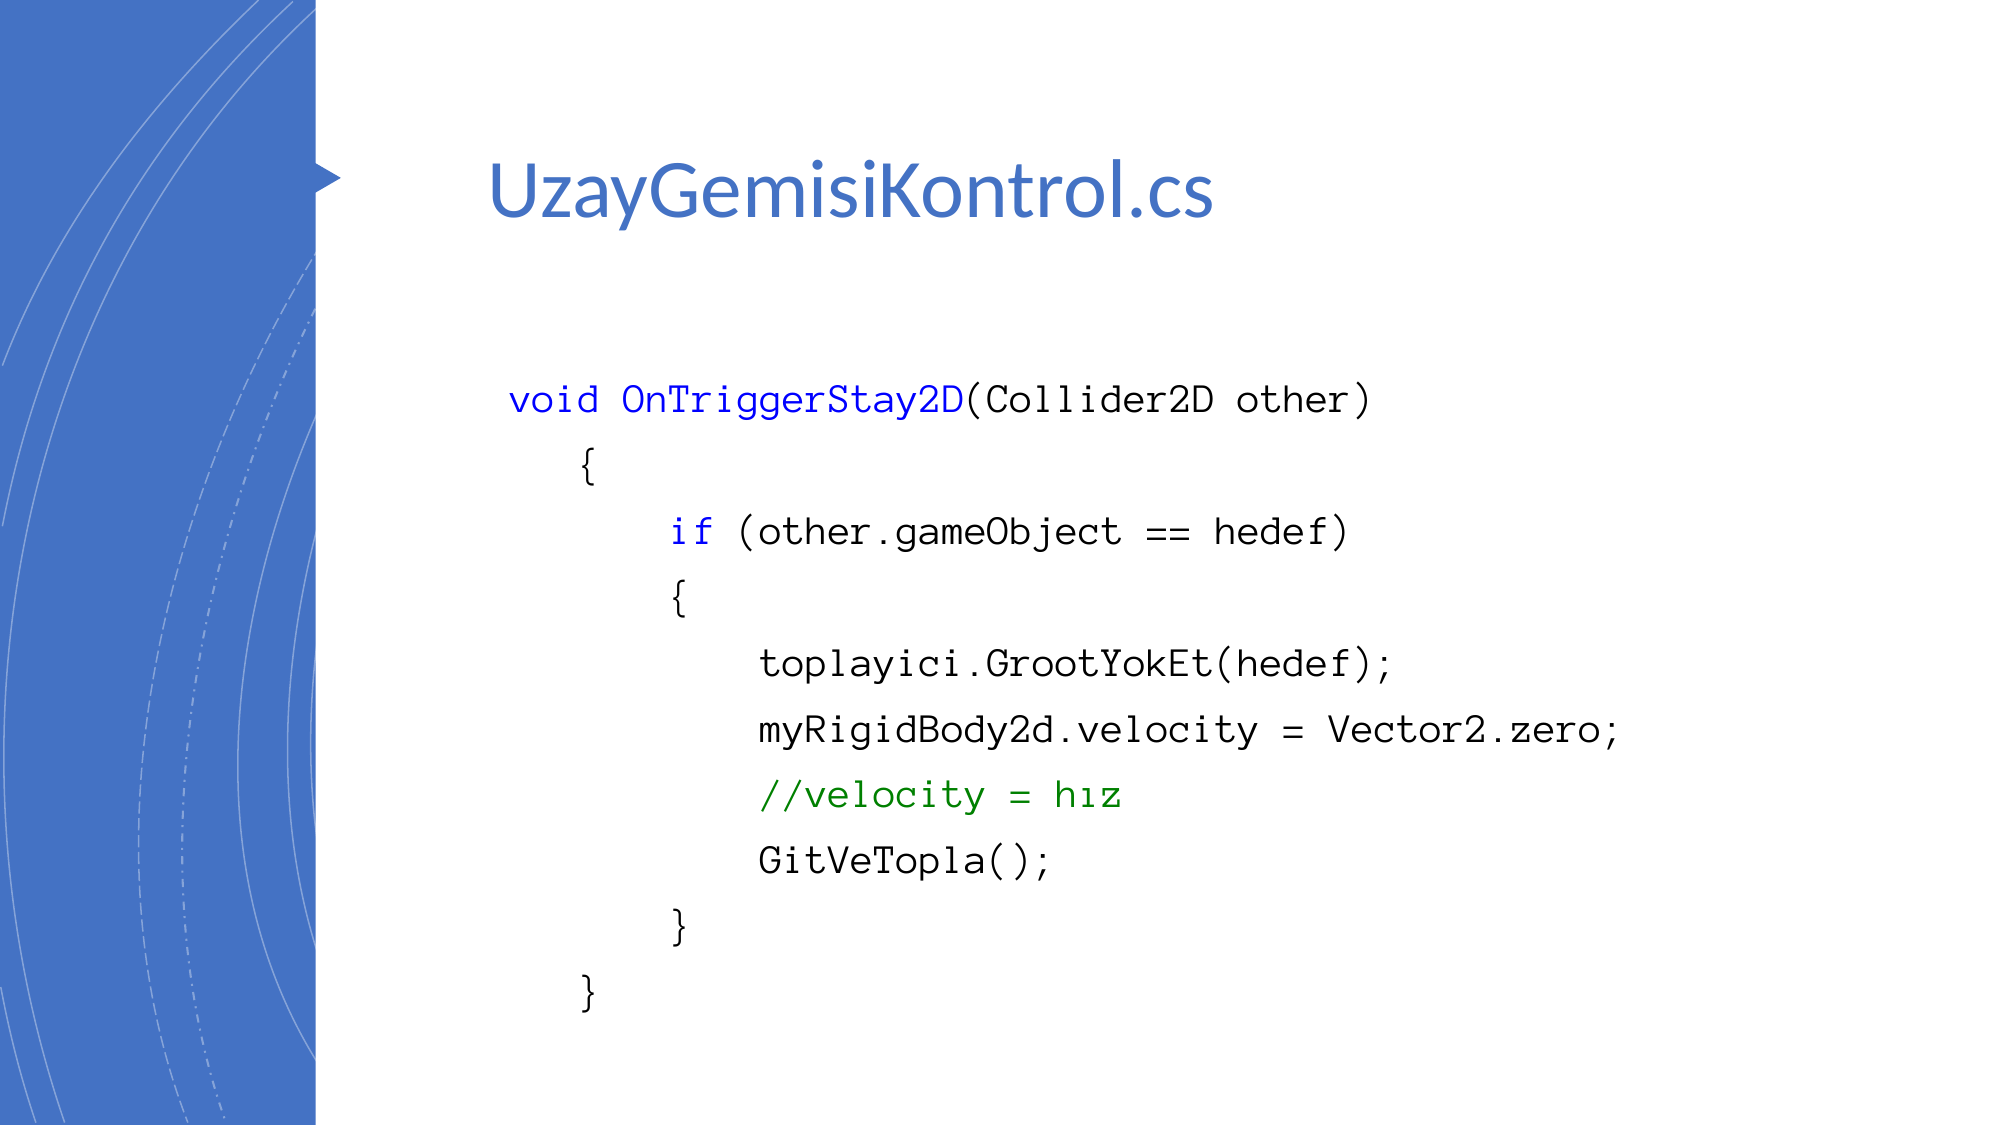

# UzayGemisiKontrol.cs

 void OnTriggerStay2D(Collider2D other)
    {
        if (other.gameObject == hedef)
        {
            toplayici.GrootYokEt(hedef);
            myRigidBody2d.velocity = Vector2.zero;
            //velocity = hız
            GitVeTopla();
        }
    }